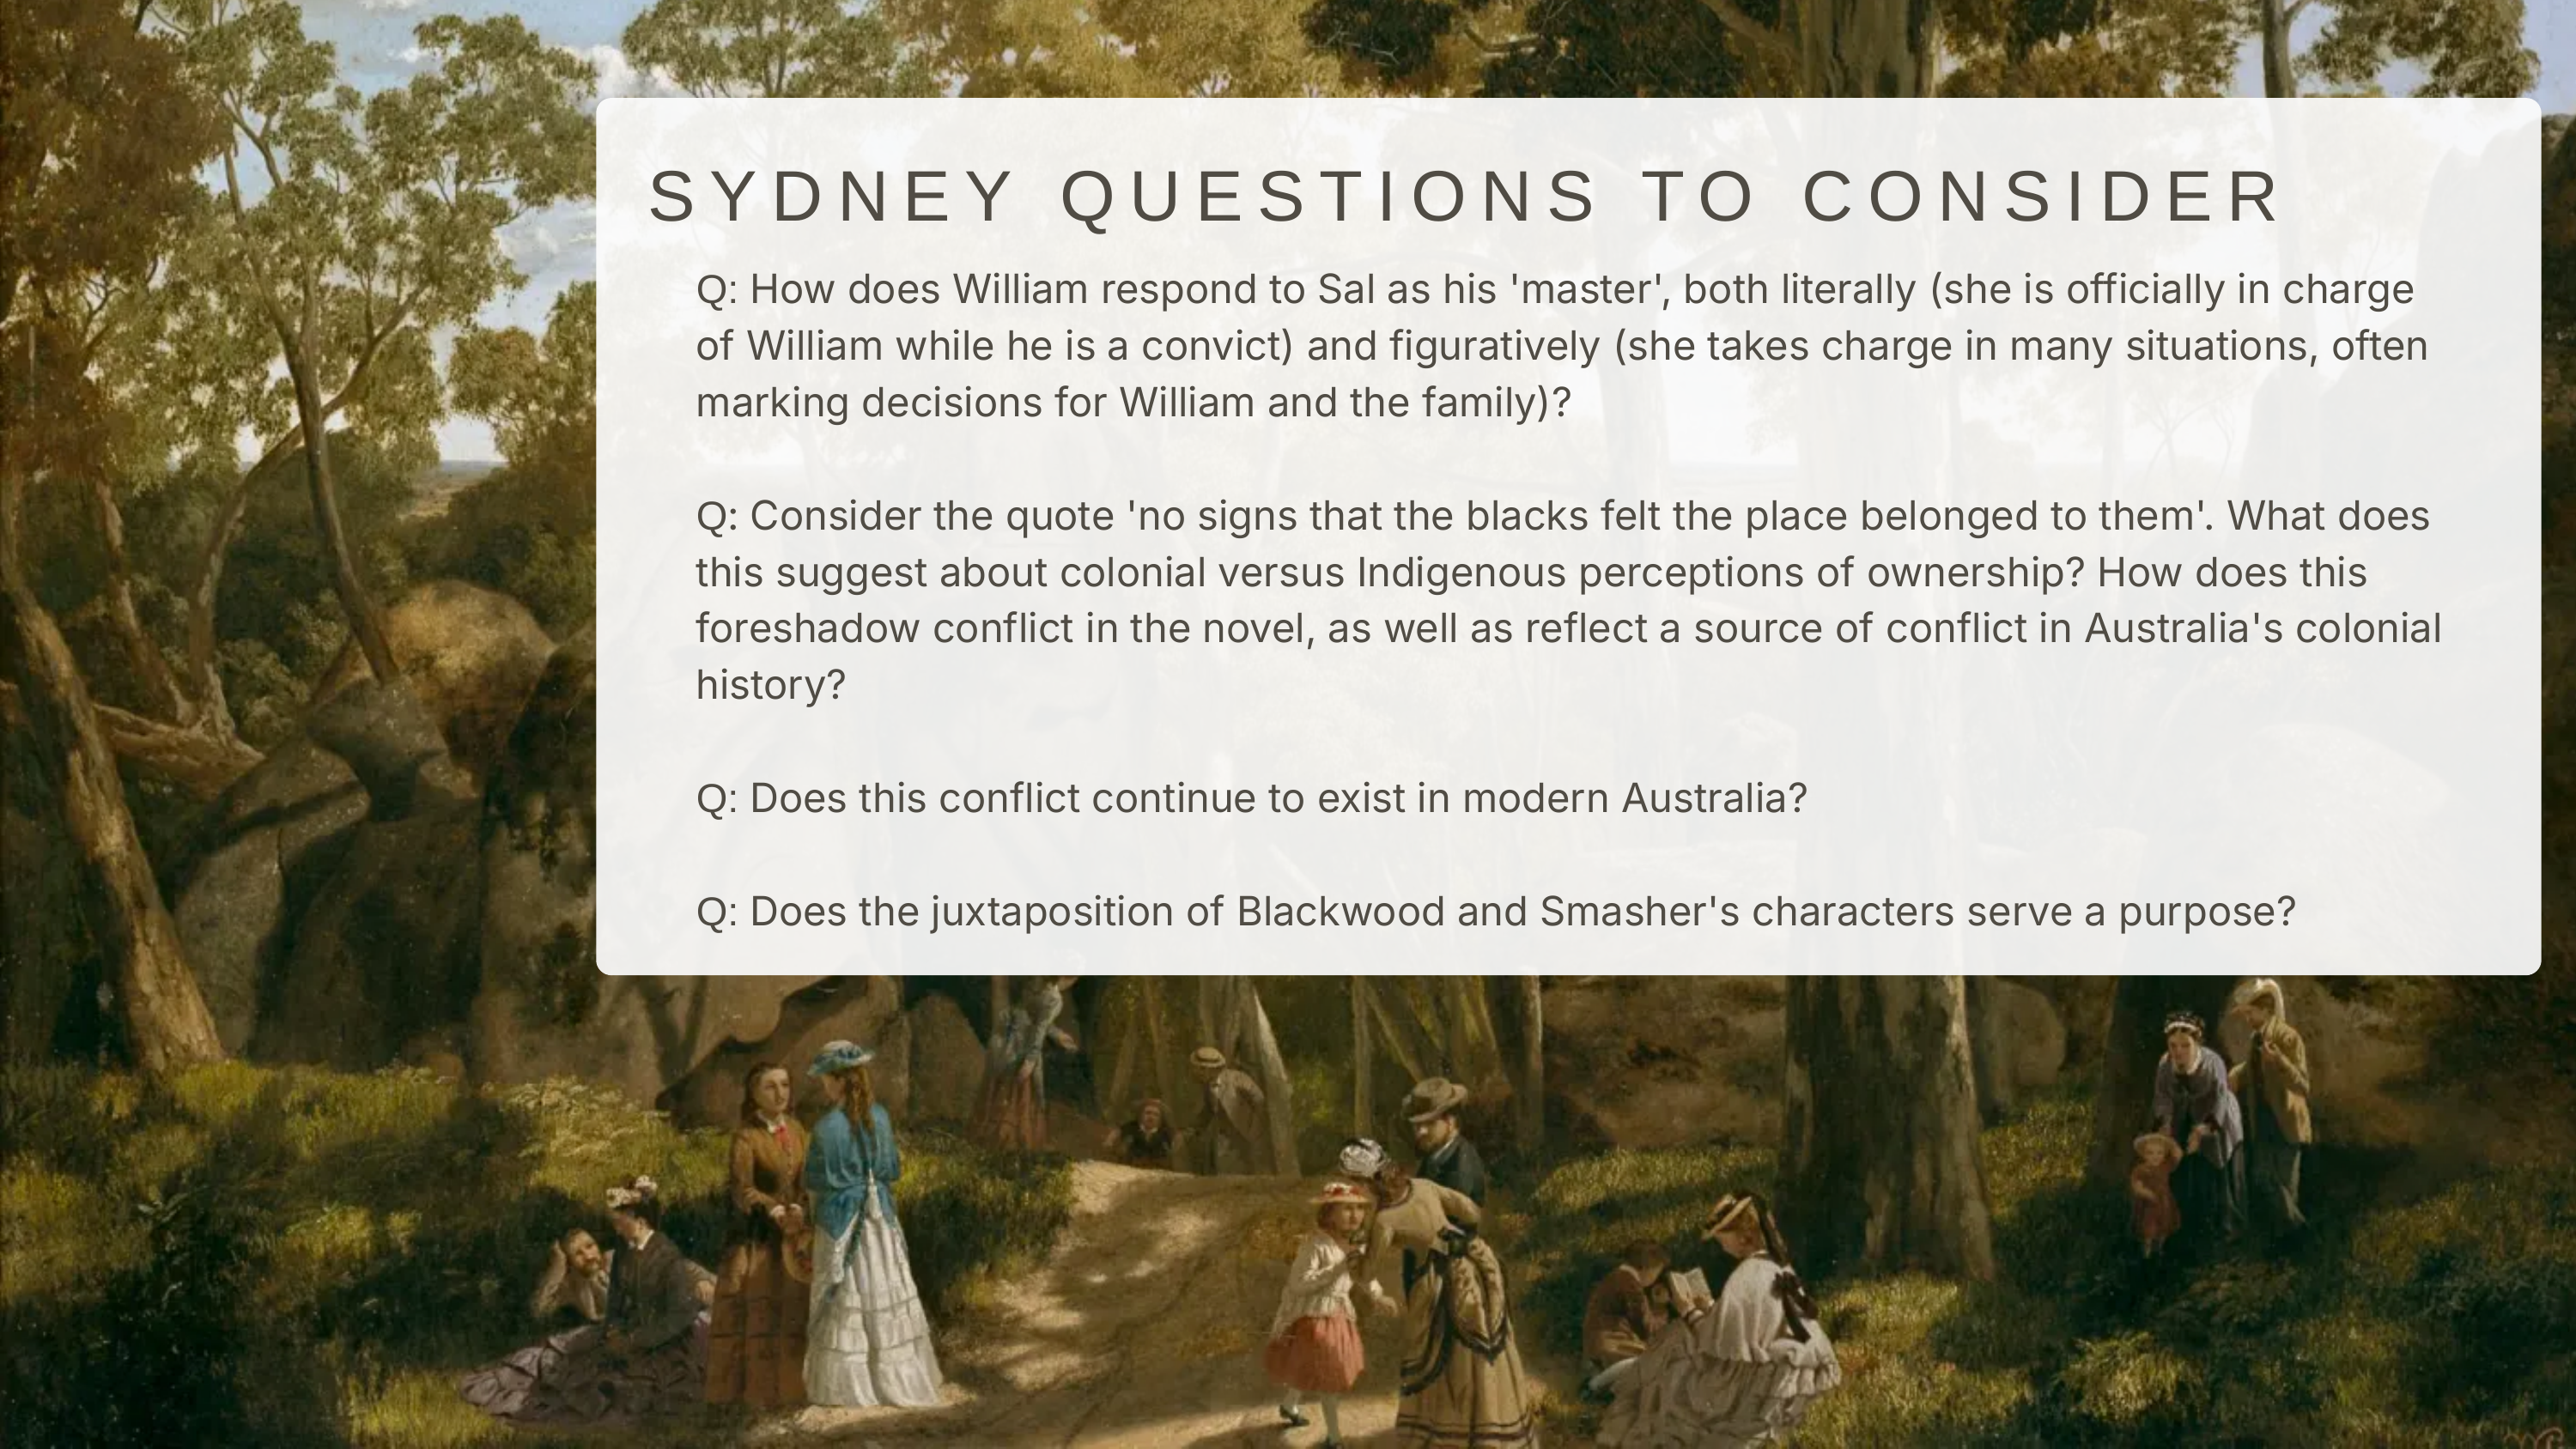

SYDNEY QUESTIONS TO CONSIDER
Q: How does William respond to Sal as his 'master', both literally (she is officially in charge of William while he is a convict) and figuratively (she takes charge in many situations, often marking decisions for William and the family)?

Q: Consider the quote 'no signs that the blacks felt the place belonged to them'. What does this suggest about colonial versus Indigenous perceptions of ownership? How does this foreshadow conflict in the novel, as well as reflect a source of conflict in Australia's colonial history?

Q: Does this conflict continue to exist in modern Australia?

Q: Does the juxtaposition of Blackwood and Smasher's characters serve a purpose?